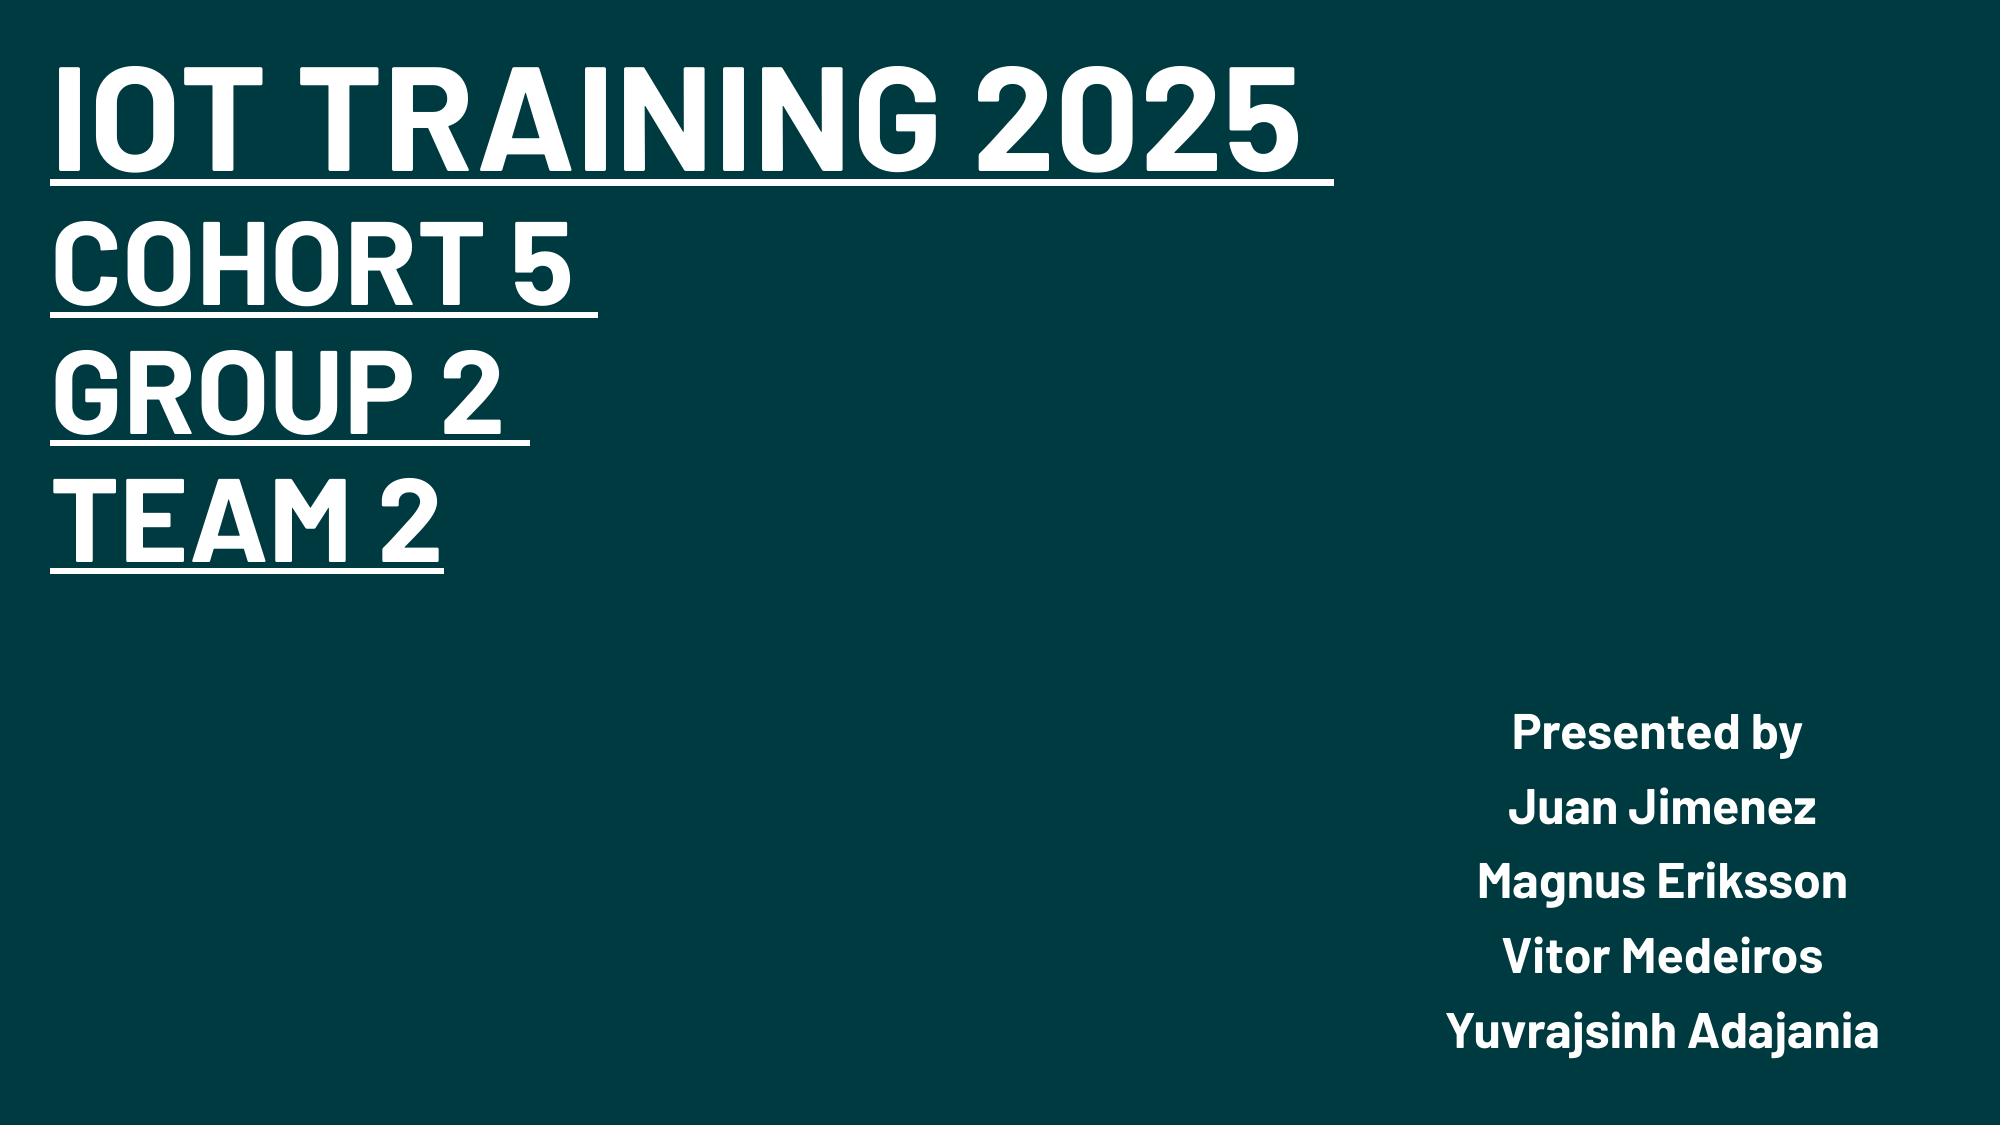

# Iot training 2025 cohort 5 group 2 team 2
Presented by
Juan Jimenez
Magnus Eriksson
Vitor Medeiros
Yuvrajsinh Adajania